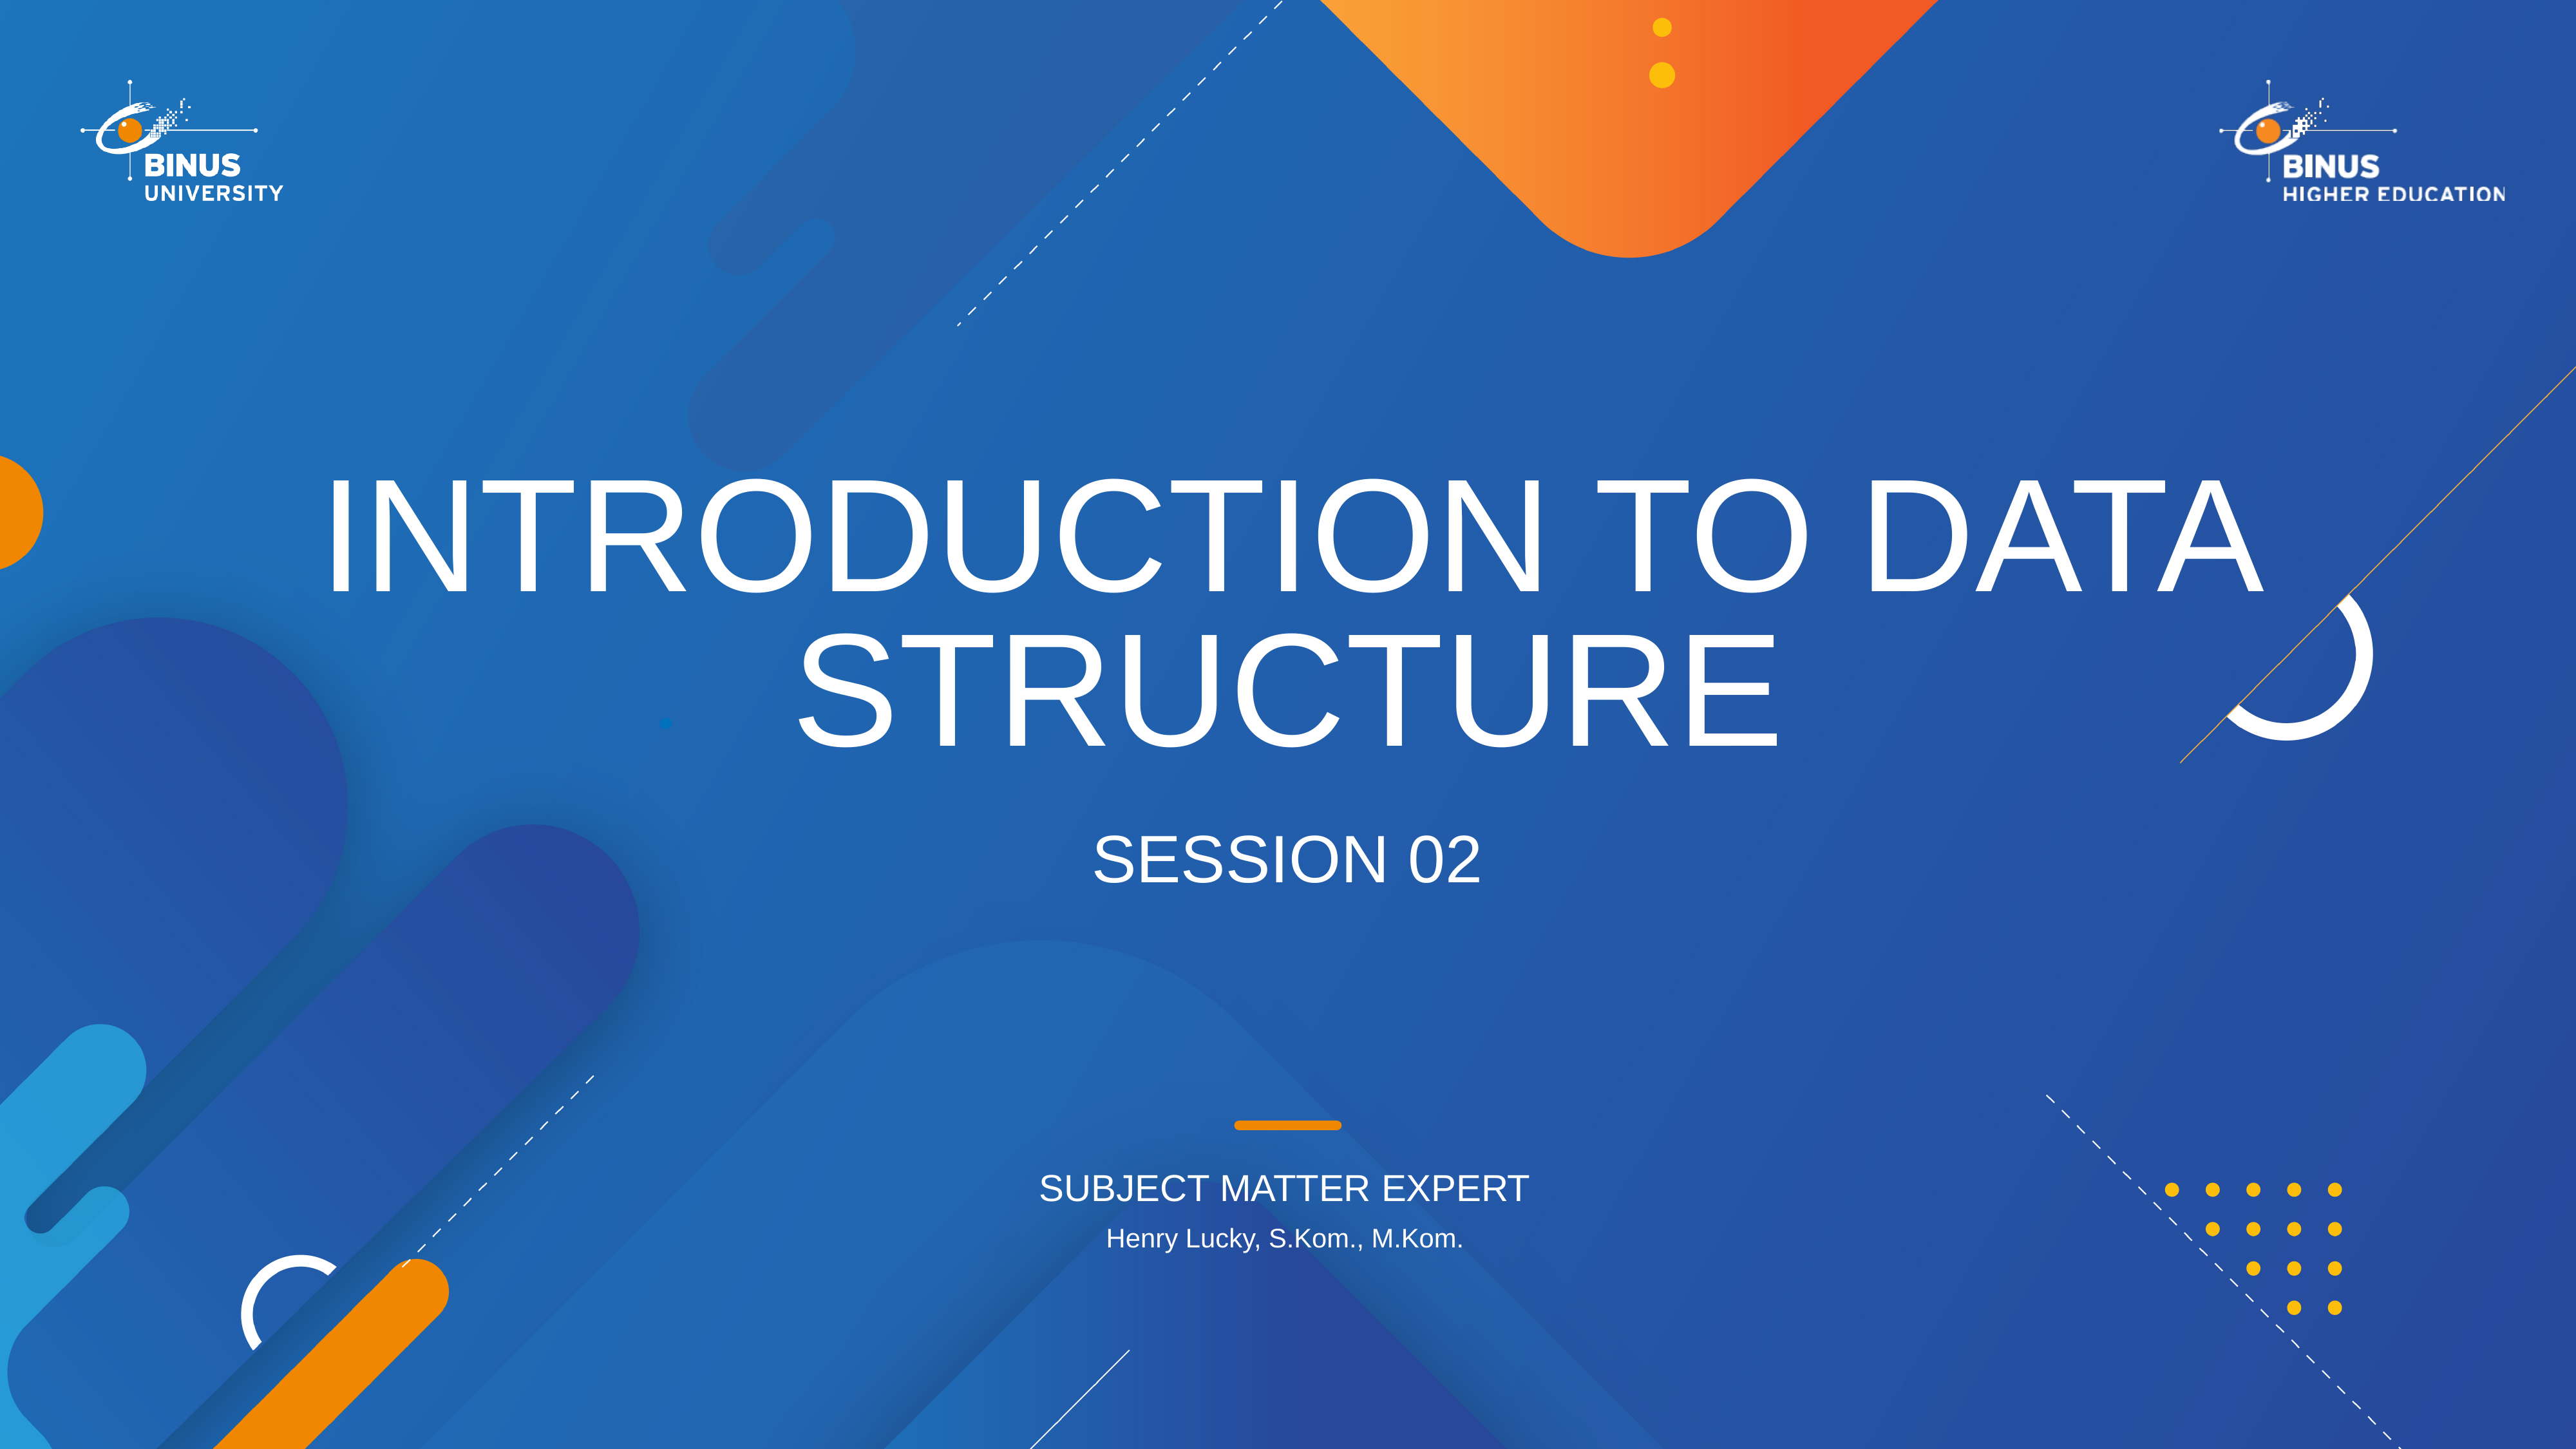

# Introduction to Data Structure
SESSION 02
Henry Lucky, S.Kom., M.Kom.